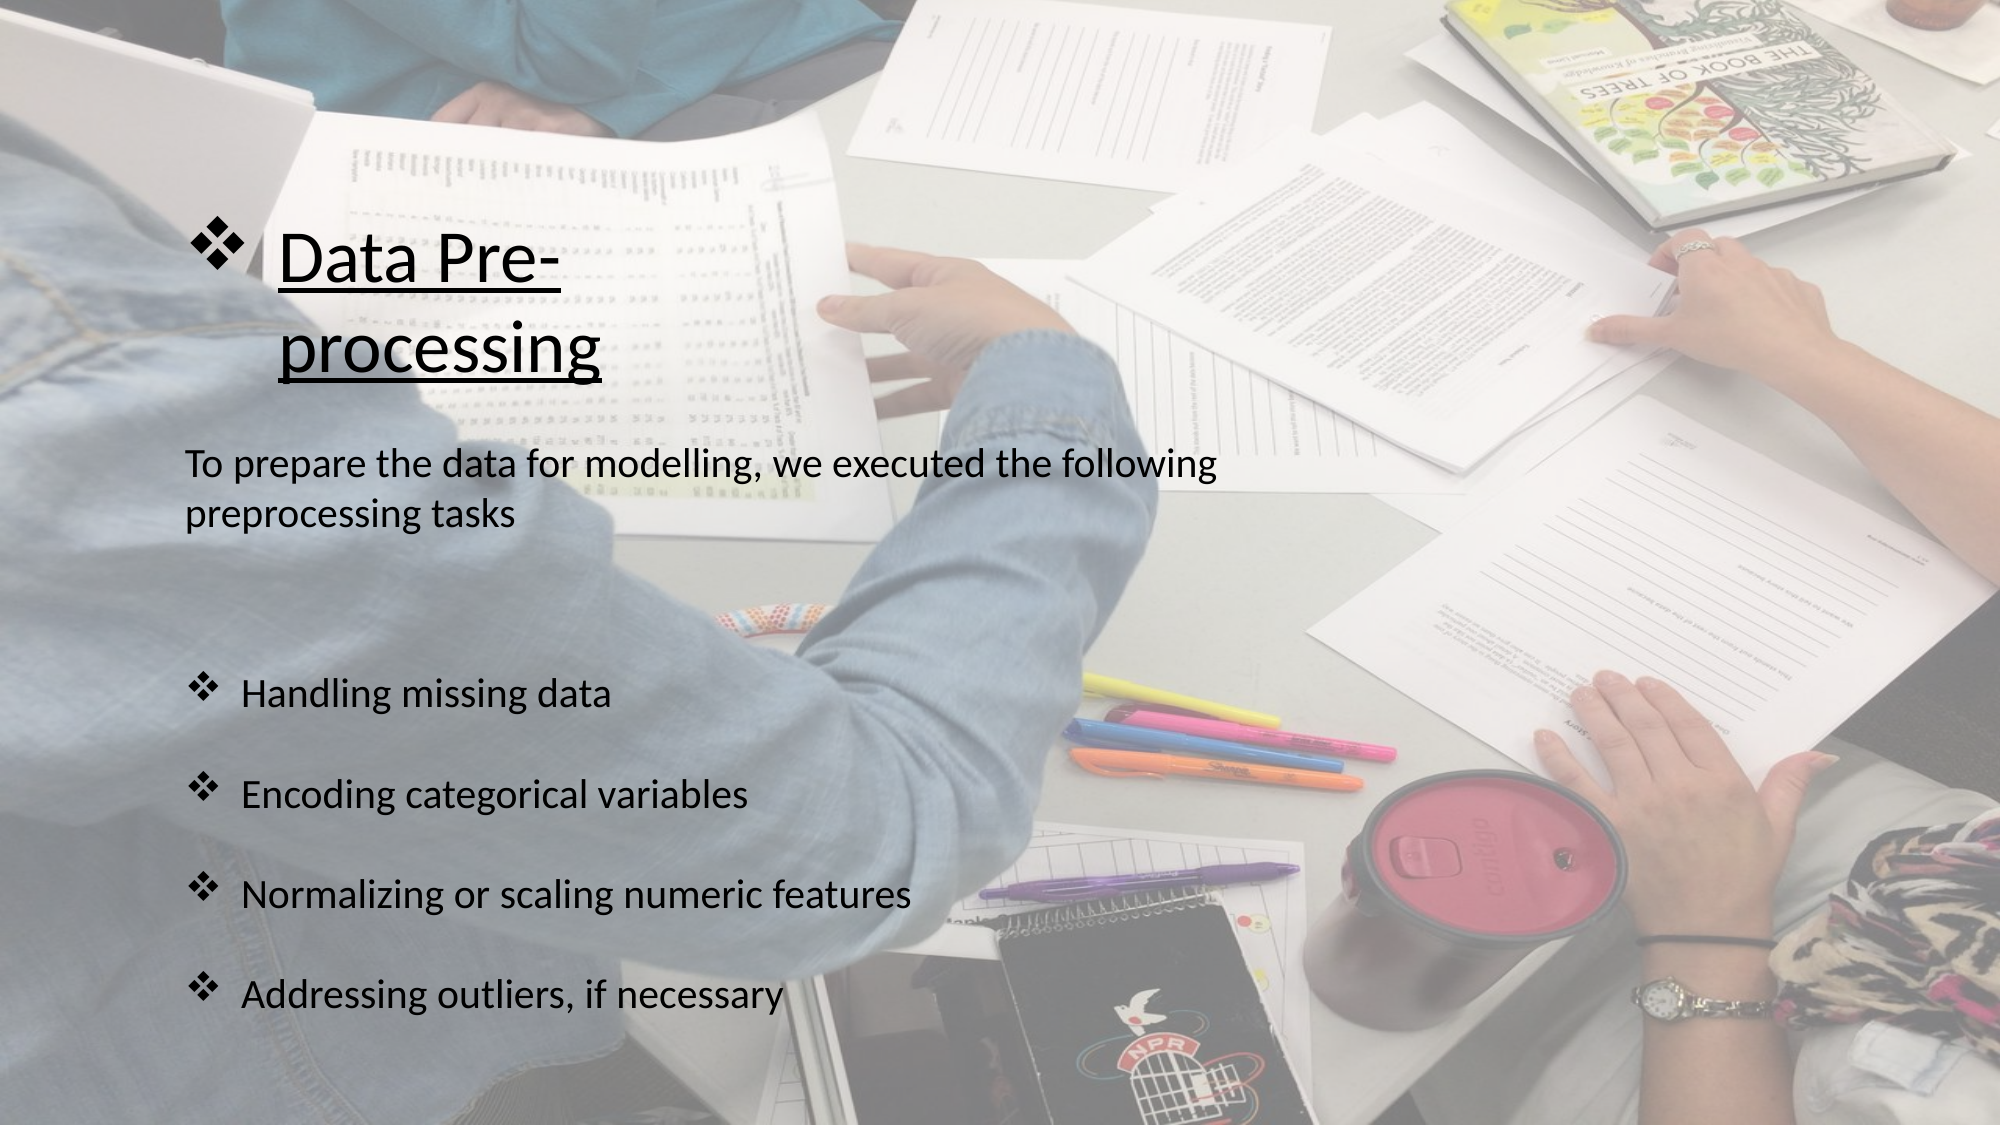

Data Pre-processing
To prepare the data for modelling, we executed the following preprocessing tasks
Handling missing data
Encoding categorical variables
Normalizing or scaling numeric features
Addressing outliers, if necessary